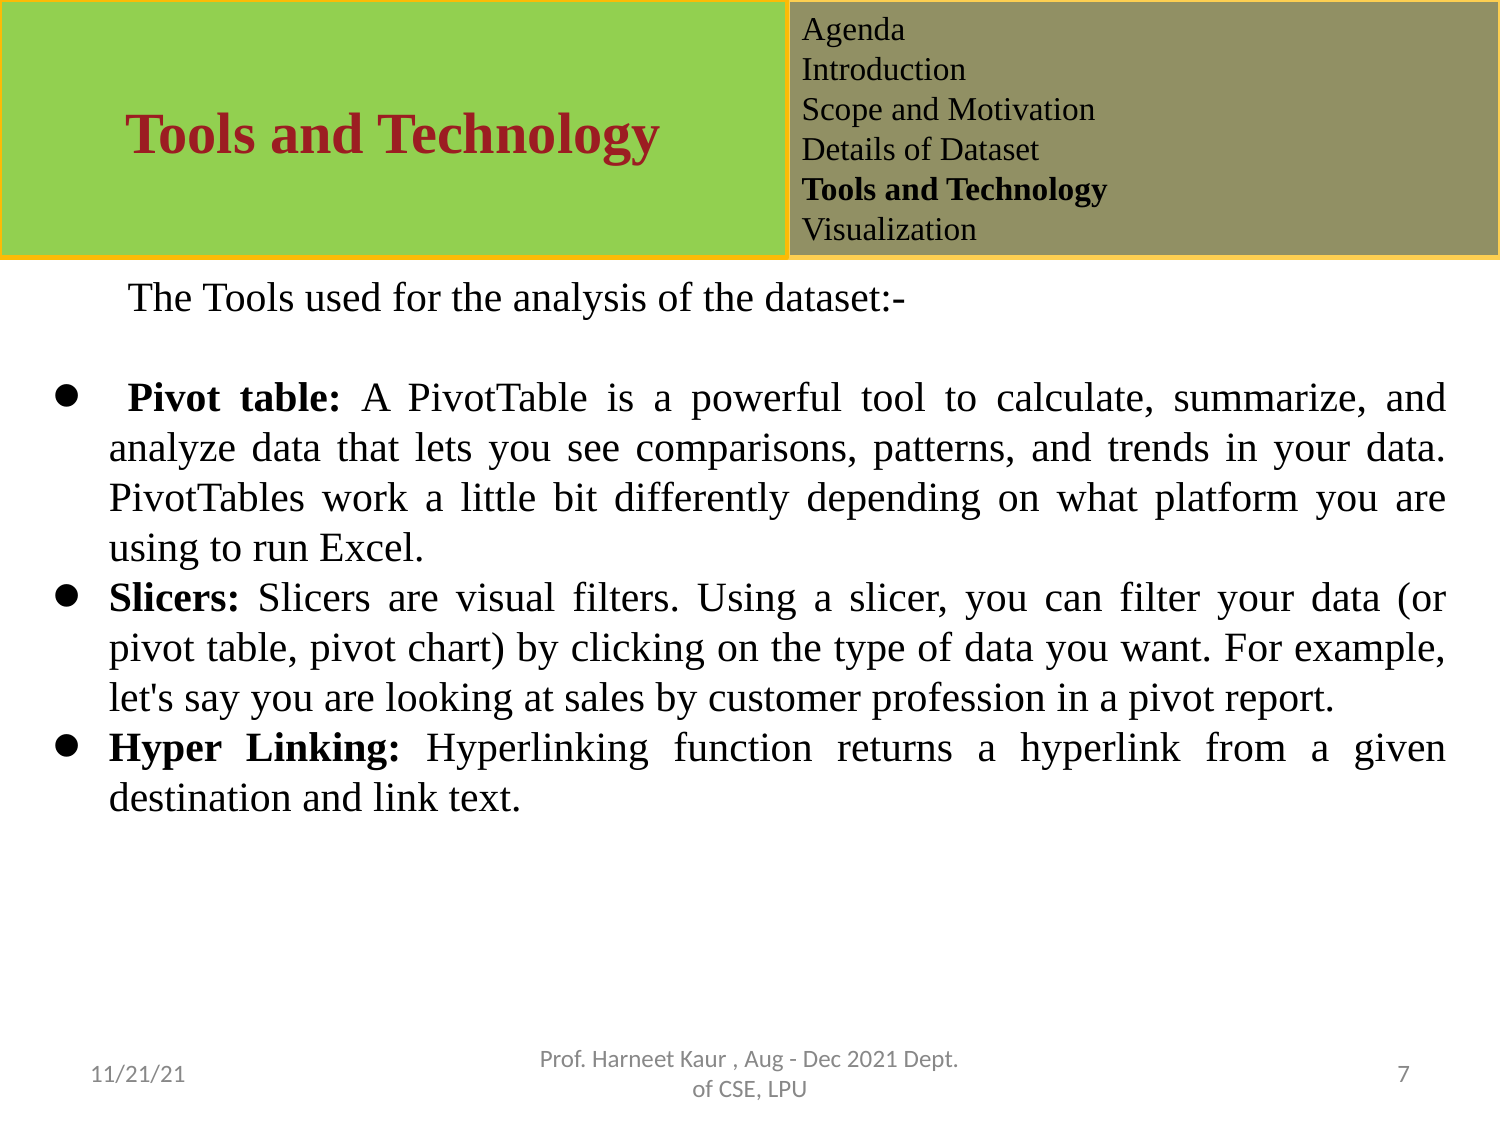

Agenda
Introduction
Scope and Motivation
Details of Dataset
Tools and Technology
Visualization

Tools and Technology
The Tools used for the analysis of the dataset:-

 Pivot table: A PivotTable is a powerful tool to calculate, summarize, and analyze data that lets you see comparisons, patterns, and trends in your data. PivotTables work a little bit differently depending on what platform you are using to run Excel.
Slicers: Slicers are visual filters. Using a slicer, you can filter your data (or pivot table, pivot chart) by clicking on the type of data you want. For example, let's say you are looking at sales by customer profession in a pivot report.
Hyper Linking: Hyperlinking function returns a hyperlink from a given destination and link text.

11/21/21
Prof. Harneet Kaur , Aug - Dec 2021 Dept. of CSE, LPU
7
1/7